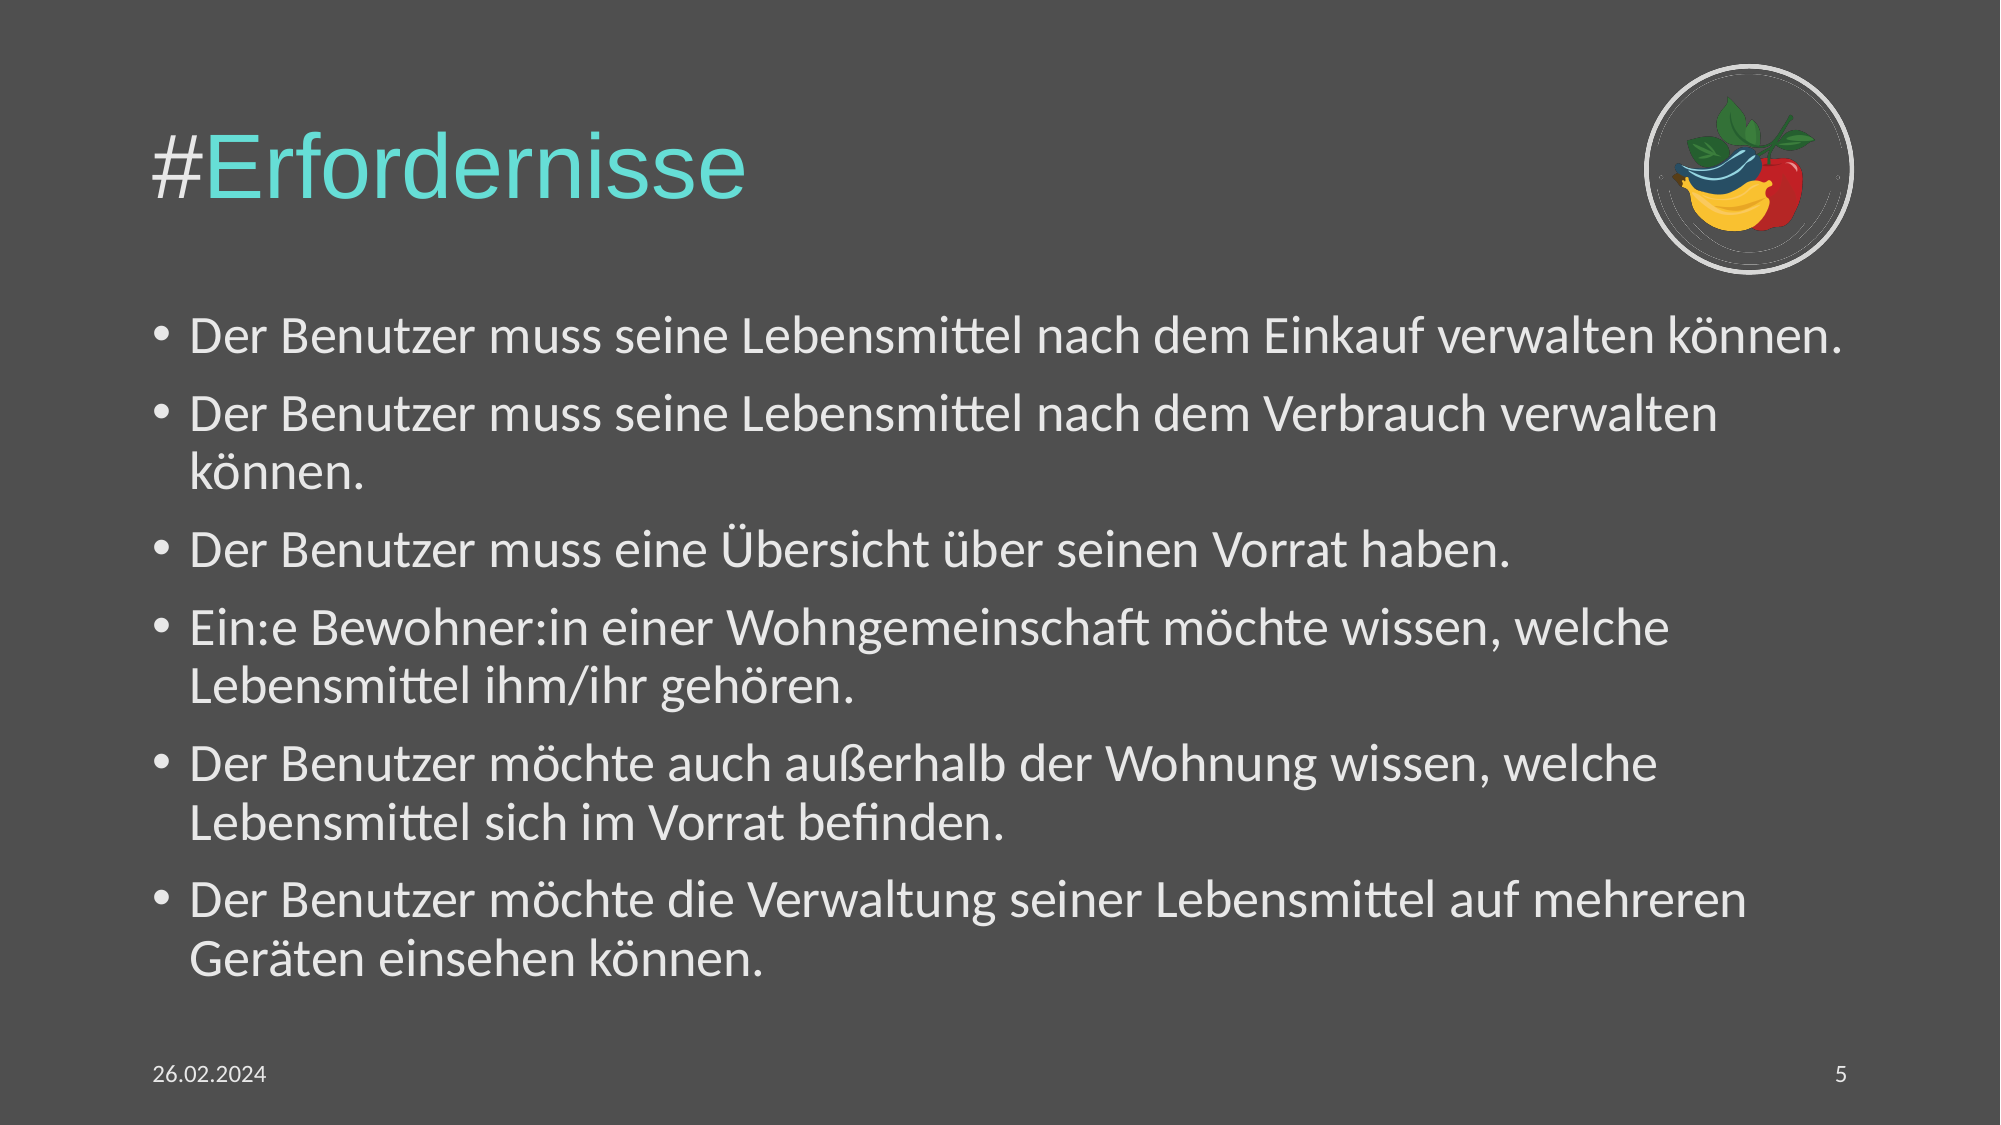

# #Erfordernisse
Der Benutzer muss seine Lebensmittel nach dem Einkauf verwalten können.
Der Benutzer muss seine Lebensmittel nach dem Verbrauch verwalten können.
Der Benutzer muss eine Übersicht über seinen Vorrat haben.
Ein:e Bewohner:in einer Wohngemeinschaft möchte wissen, welche Lebensmittel ihm/ihr gehören.
Der Benutzer möchte auch außerhalb der Wohnung wissen, welche Lebensmittel sich im Vorrat befinden.
Der Benutzer möchte die Verwaltung seiner Lebensmittel auf mehreren Geräten einsehen können.
26.02.2024
5